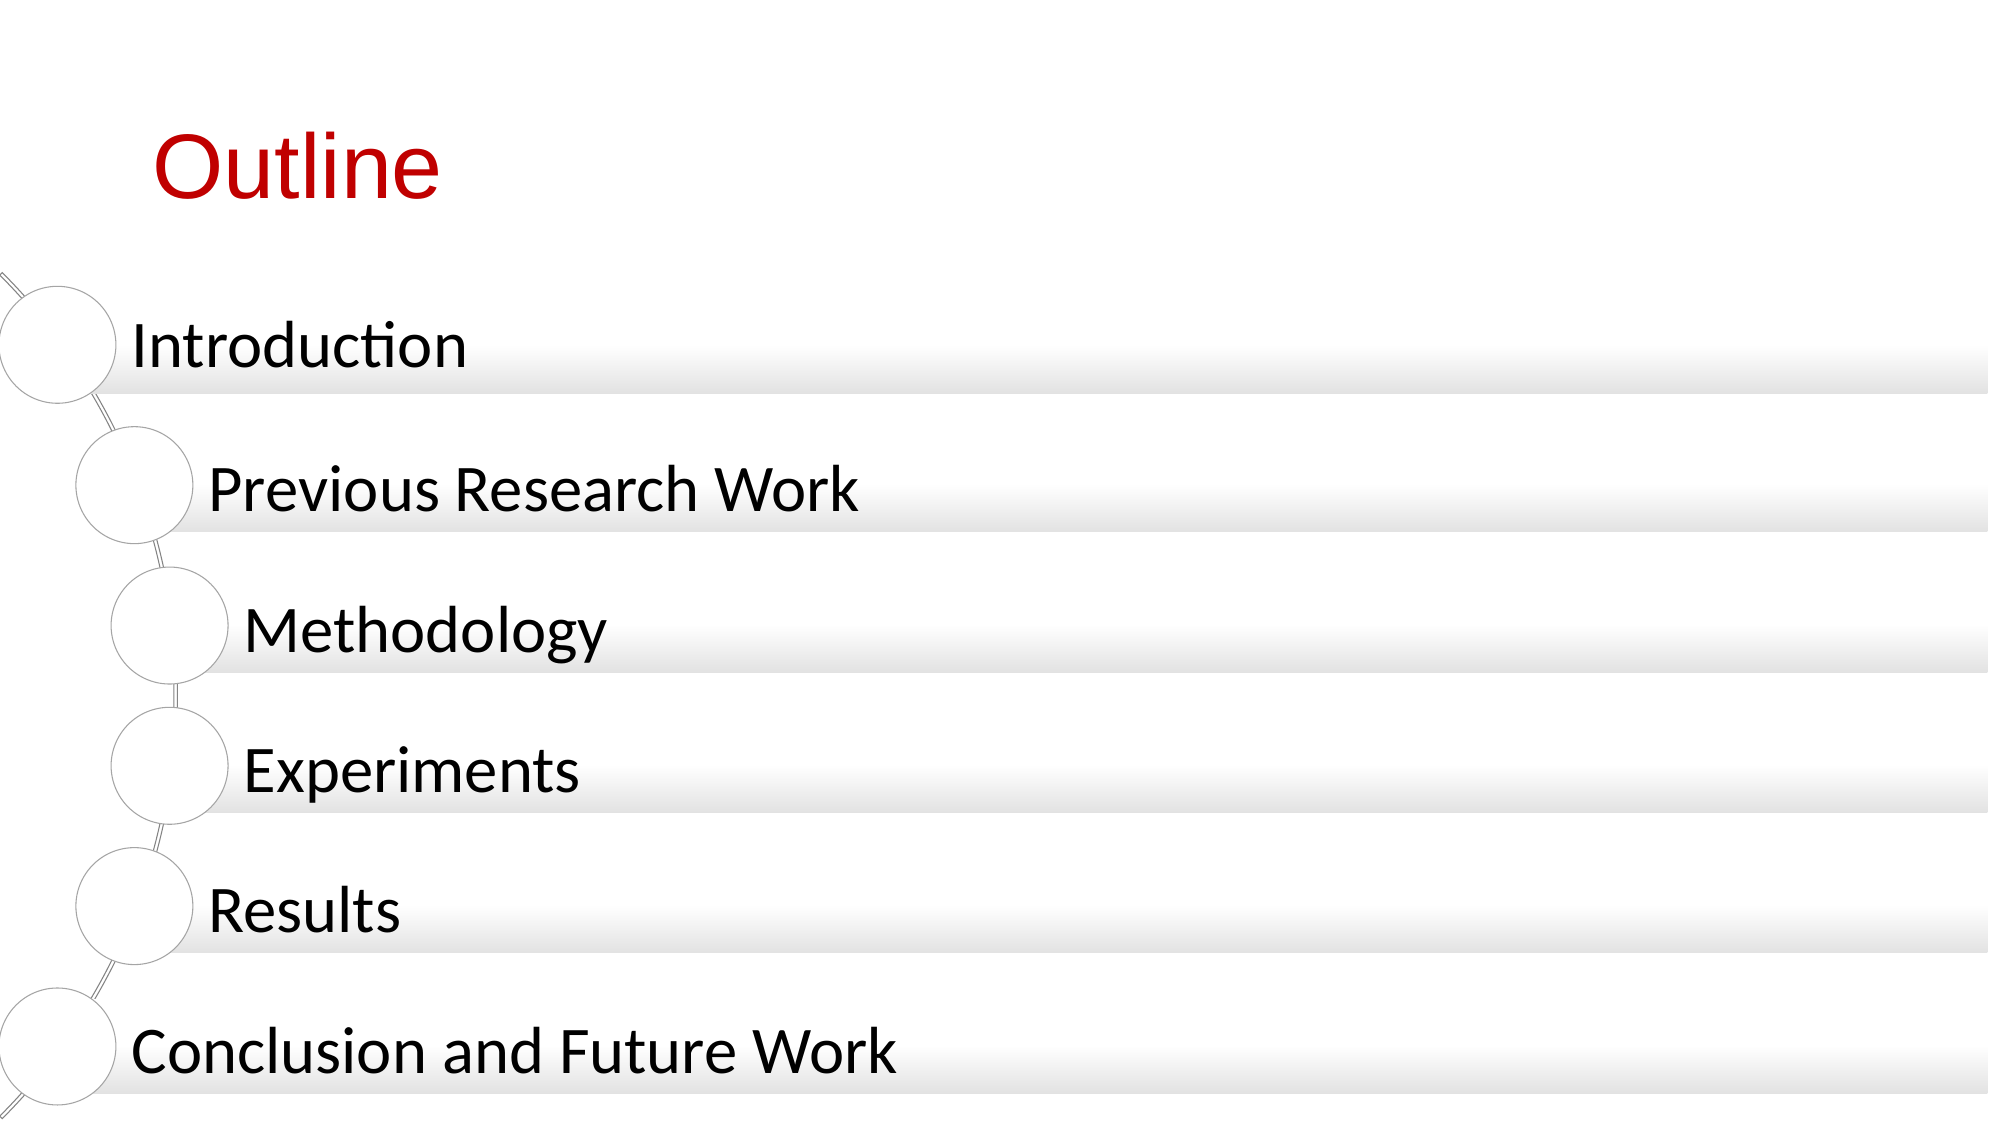

# Outline
Introduction
Previous Research Work
Methodology
Experiments
Results
Conclusion and Future Work

2